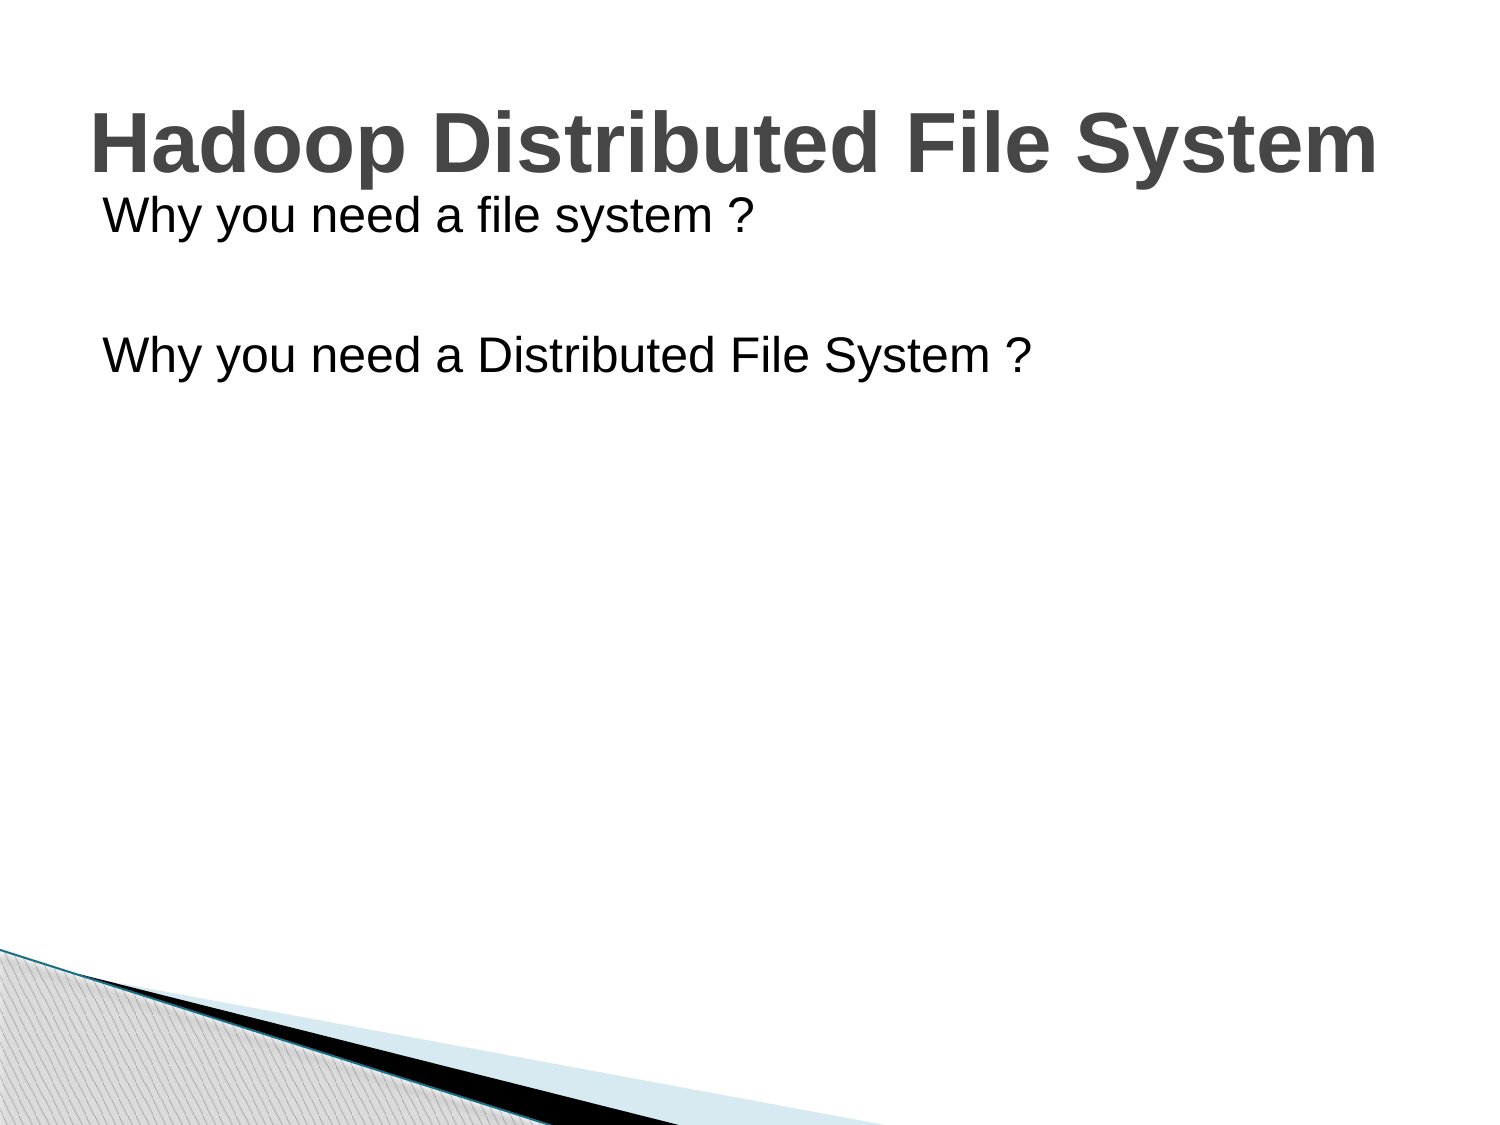

# Hadoop Distributed File System
Why you need a file system ?

Why you need a Distributed File System ?